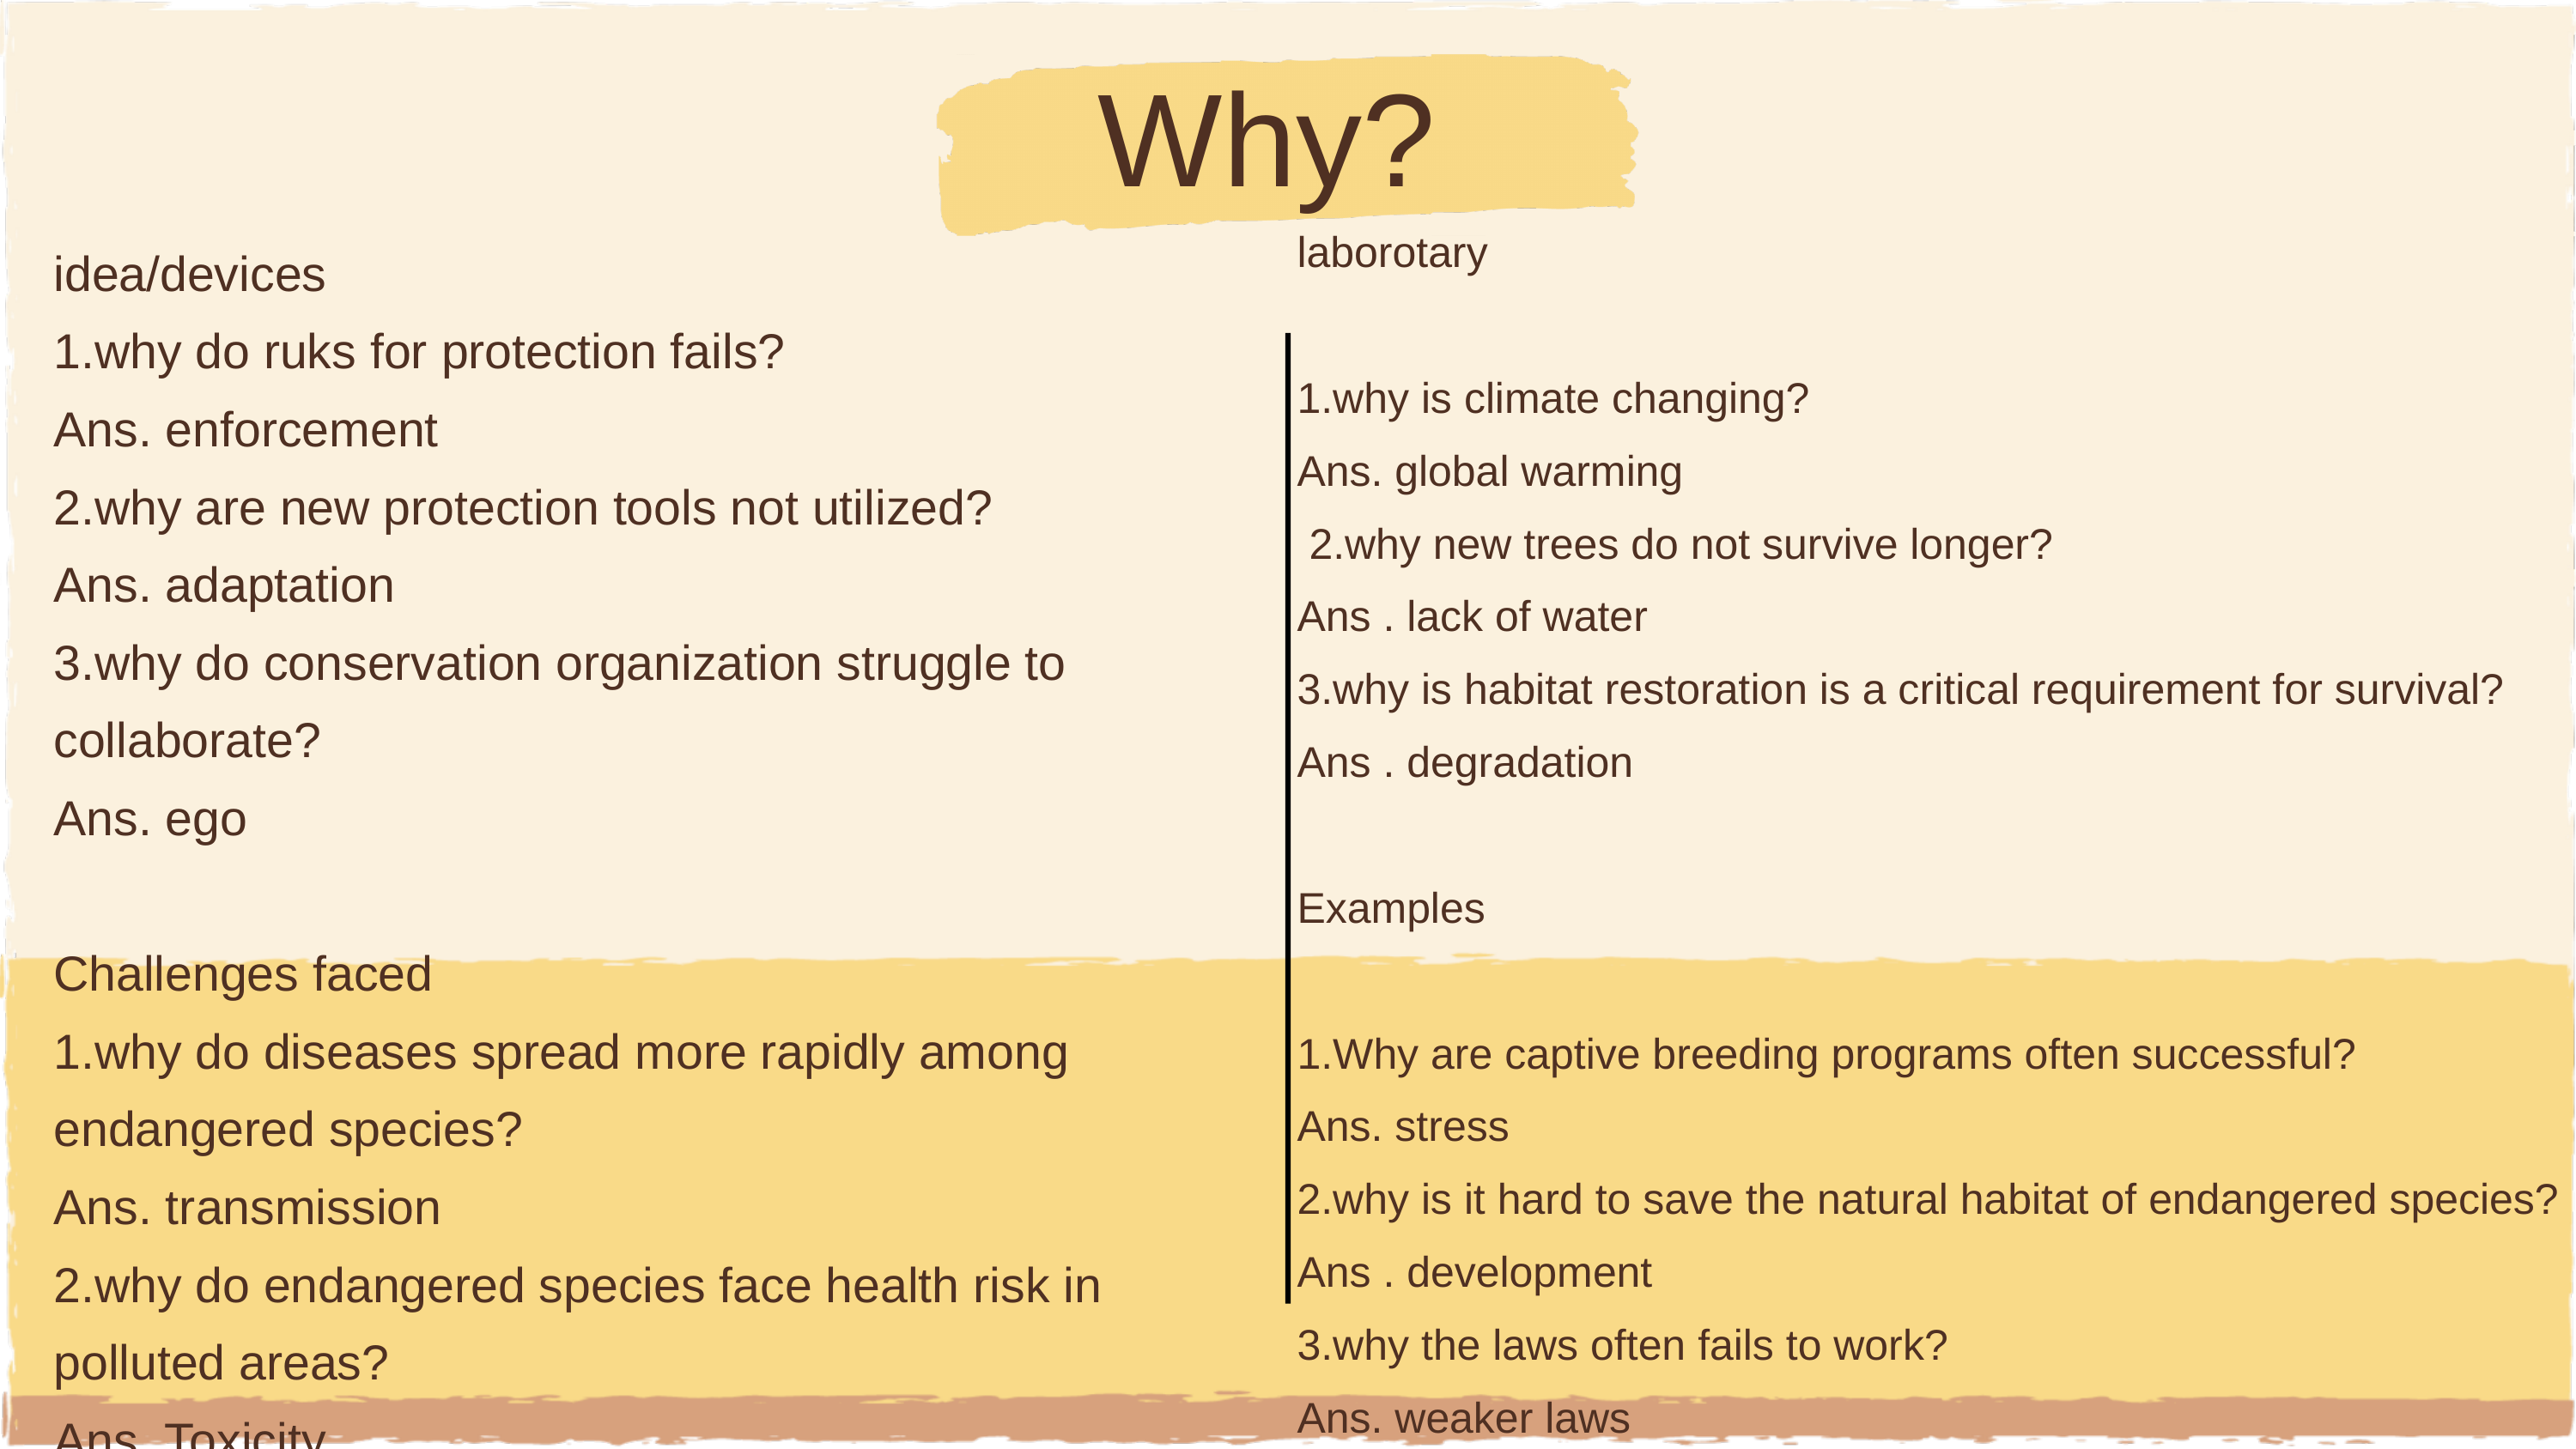

Why?
laborotary

1.why is climate changing?
Ans. global warming
 2.why new trees do not survive longer?
Ans . lack of water
3.why is habitat restoration is a critical requirement for survival?
Ans . degradation

Examples

1.Why are captive breeding programs often successful?
Ans. stress
2.why is it hard to save the natural habitat of endangered species?
Ans . development
3.why the laws often fails to work?
Ans. weaker laws
idea/devices
1.why do ruks for protection fails?
Ans. enforcement
2.why are new protection tools not utilized?
Ans. adaptation
3.why do conservation organization struggle to collaborate?
Ans. ego

Challenges faced
1.why do diseases spread more rapidly among endangered species?
Ans. transmission
2.why do endangered species face health risk in polluted areas?
Ans. Toxicity